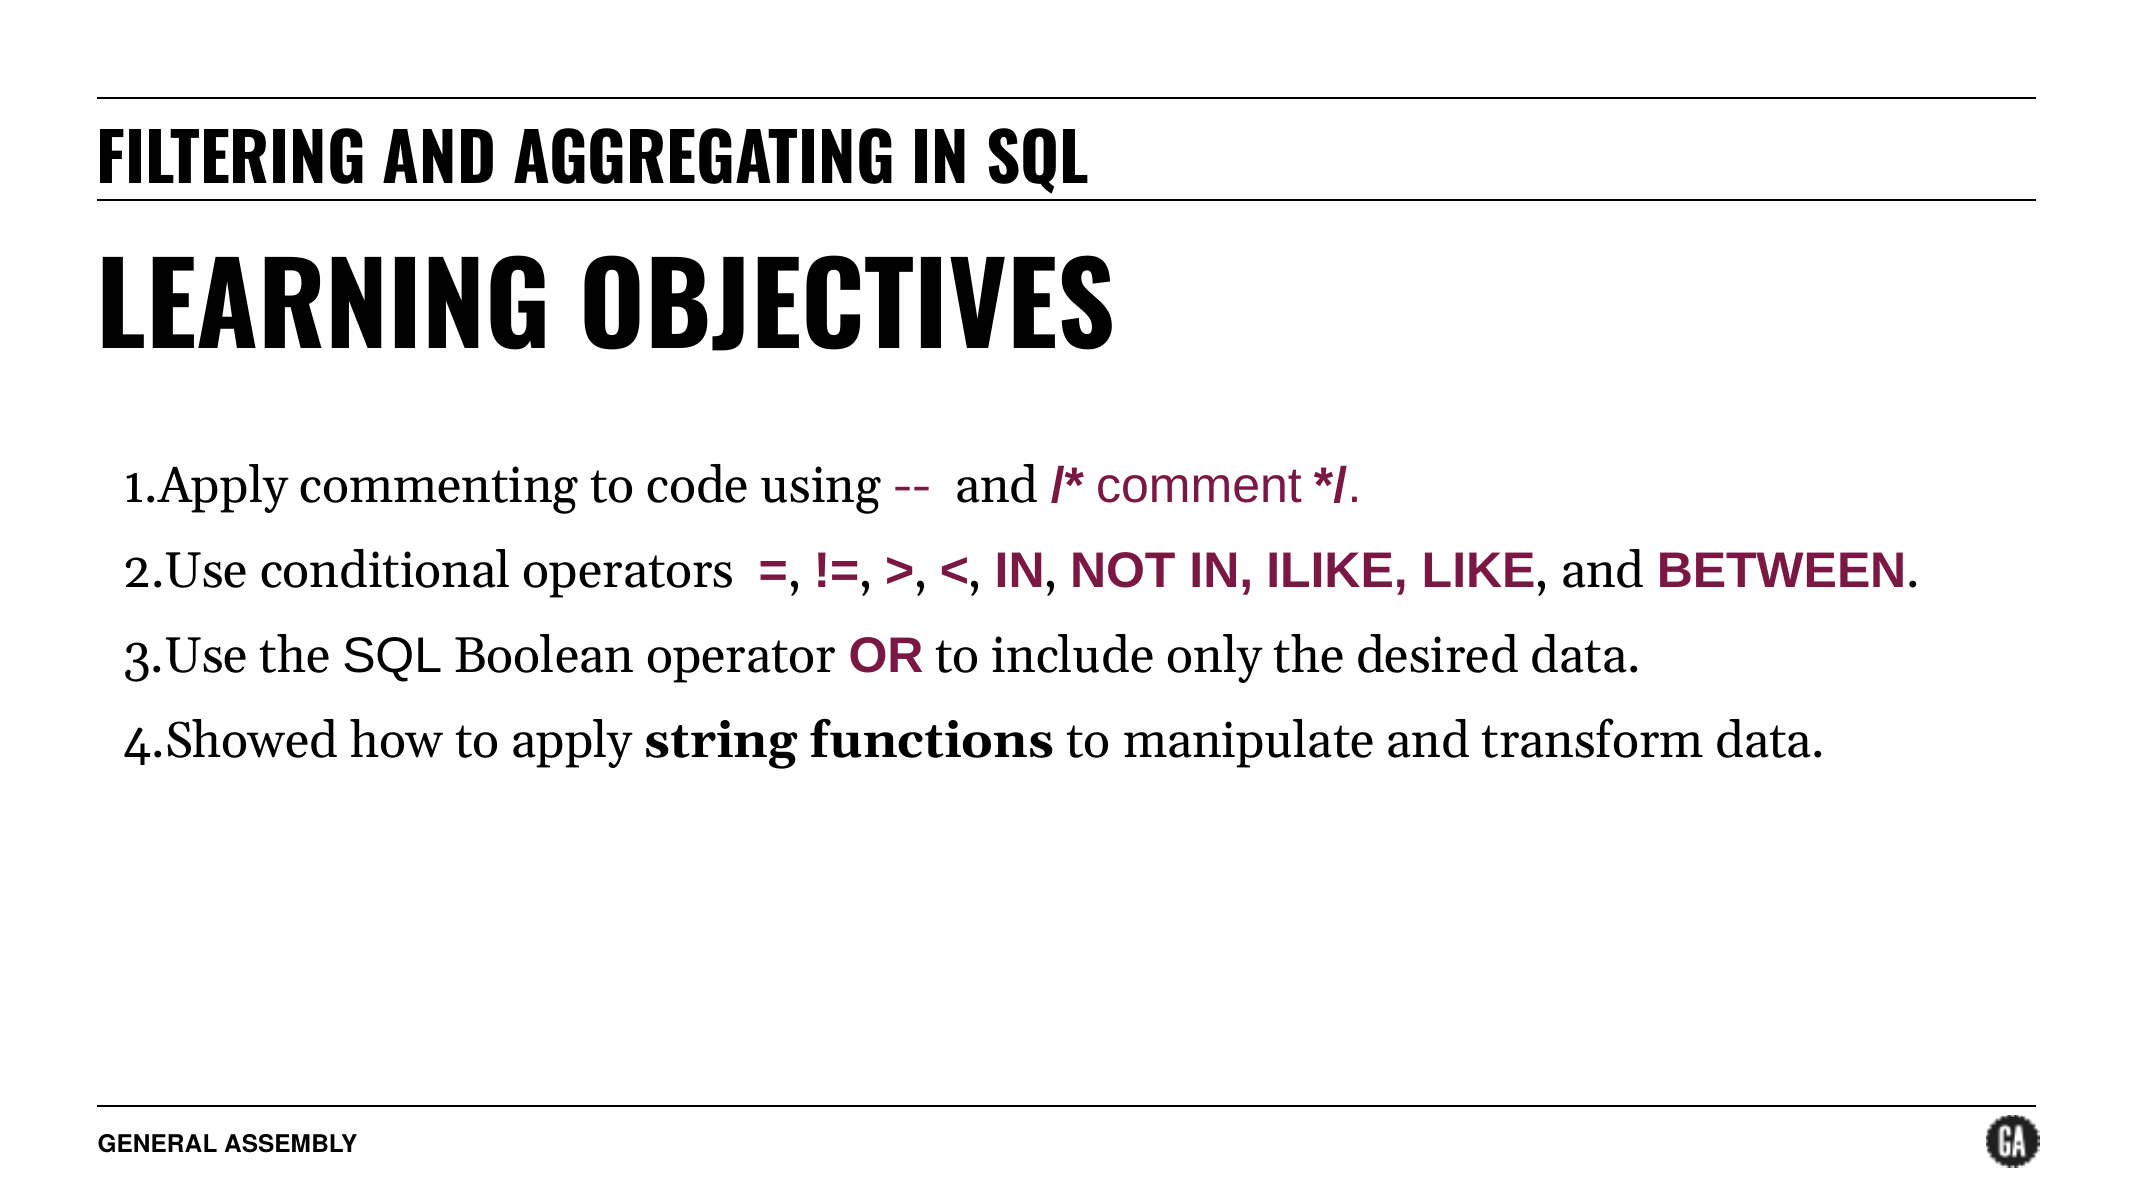

# FILTERING AND AGGREGATING IN SQL
LEARNING OBJECTIVES

Apply commenting to code using --  and /* comment */.
Use conditional operators  =, !=, >, <, IN, NOT IN, ILIKE, LIKE, and BETWEEN.
Use the SQL Boolean operator OR to include only the desired data.
Showed how to apply string functions to manipulate and transform data.